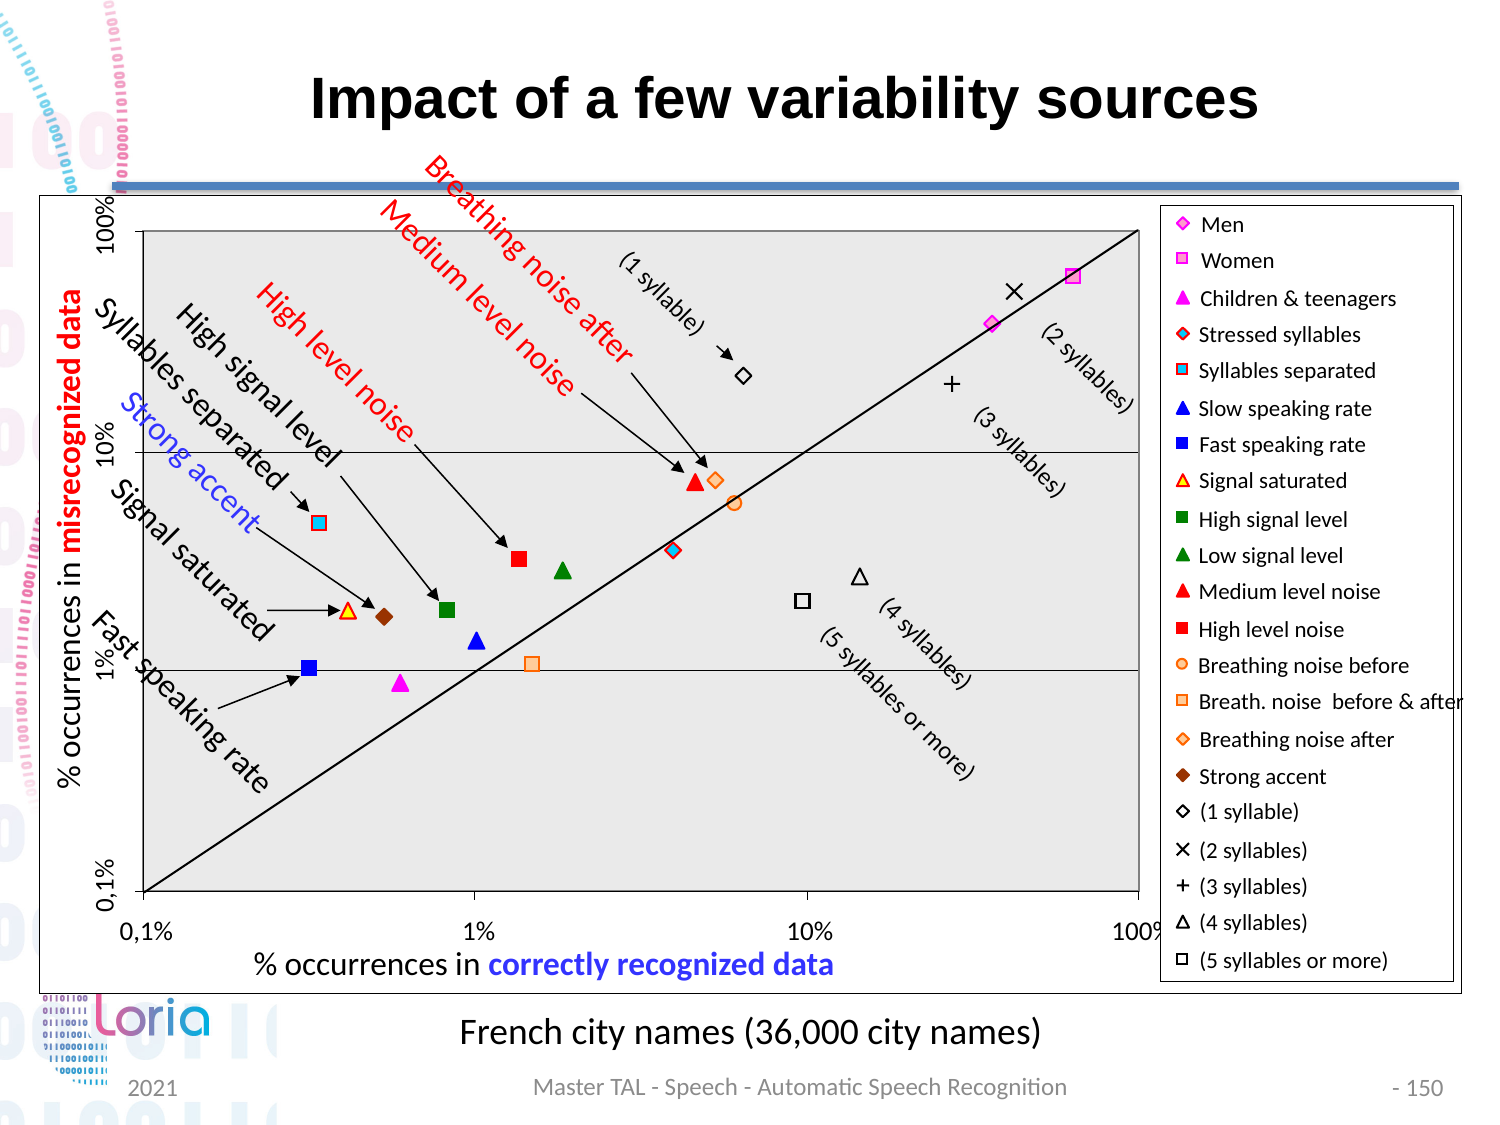

# Impact of a few variability sources
Breathing noise after

Medium level noise

Men
100%

(1 syllable)

Women

High level noise

Syllables separated

High signal level

(2 syllables)
Children & teenagers

Stressed syllables

Syllables separated

Strong accent

(3 syllables)
Slow speaking rate

10%
Fast speaking rate

Signal saturated

Signal saturated

High signal level

% occurrences in misrecognized data
Low signal level

(4 syllables)
Medium level noise

Fast speaking rate

(5 syllables or more)
High level noise

1%
Breathing noise before

Breath. noise  before & after

Breathing noise after

Strong accent

(1 syllable)

(2 syllables)

0,1%
(3 syllables)

(4 syllables)
0,1%
1%
10%
100%

% occurrences in correctly recognized data
(5 syllables or more)

French city names (36,000 city names)
Master TAL - Speech - Automatic Speech Recognition
2021
- 150